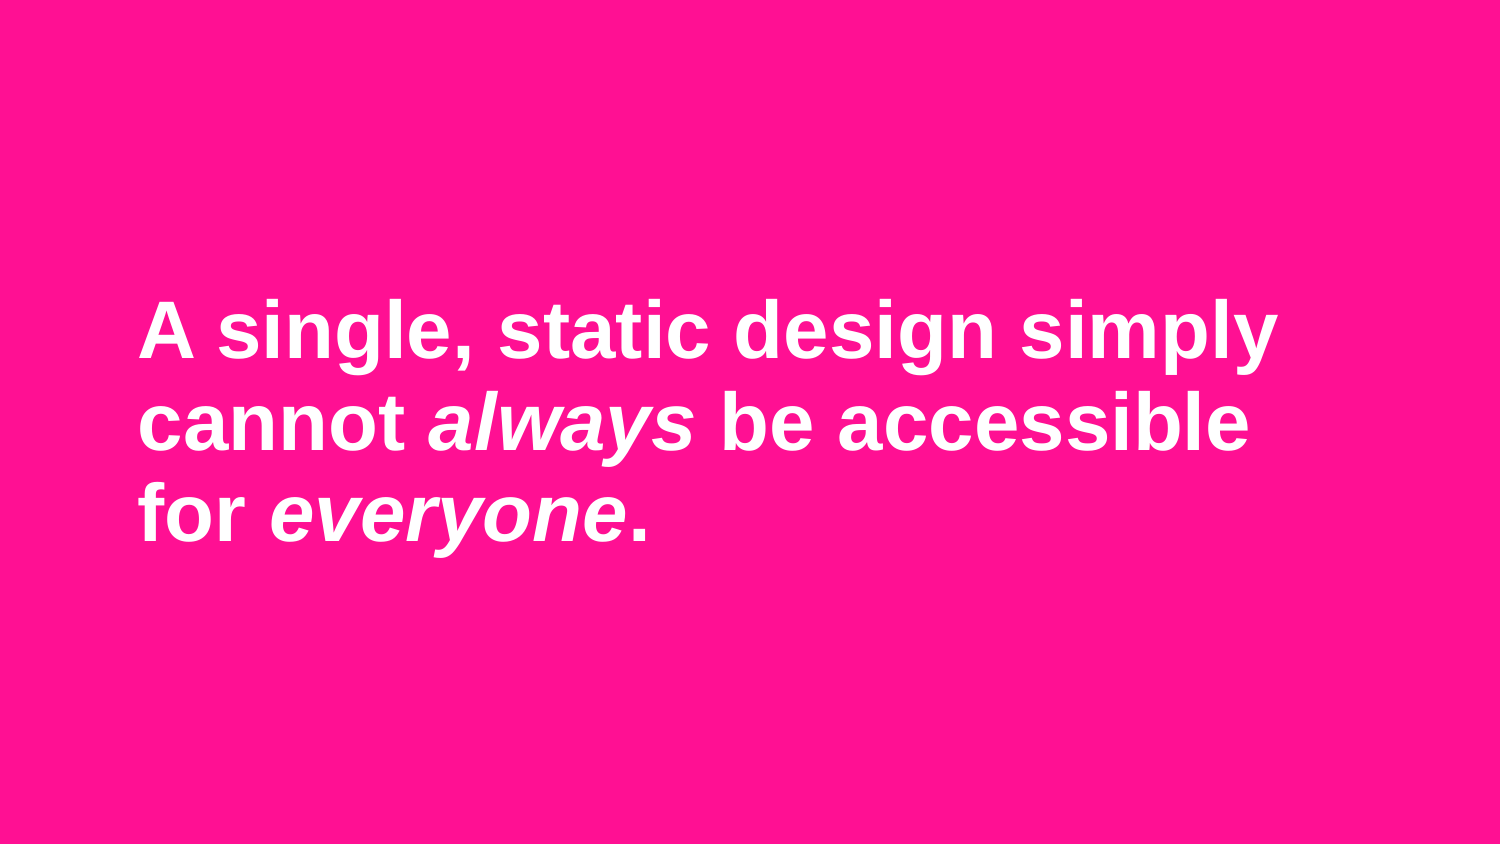

A single, static design simply cannot always be accessible for everyone.